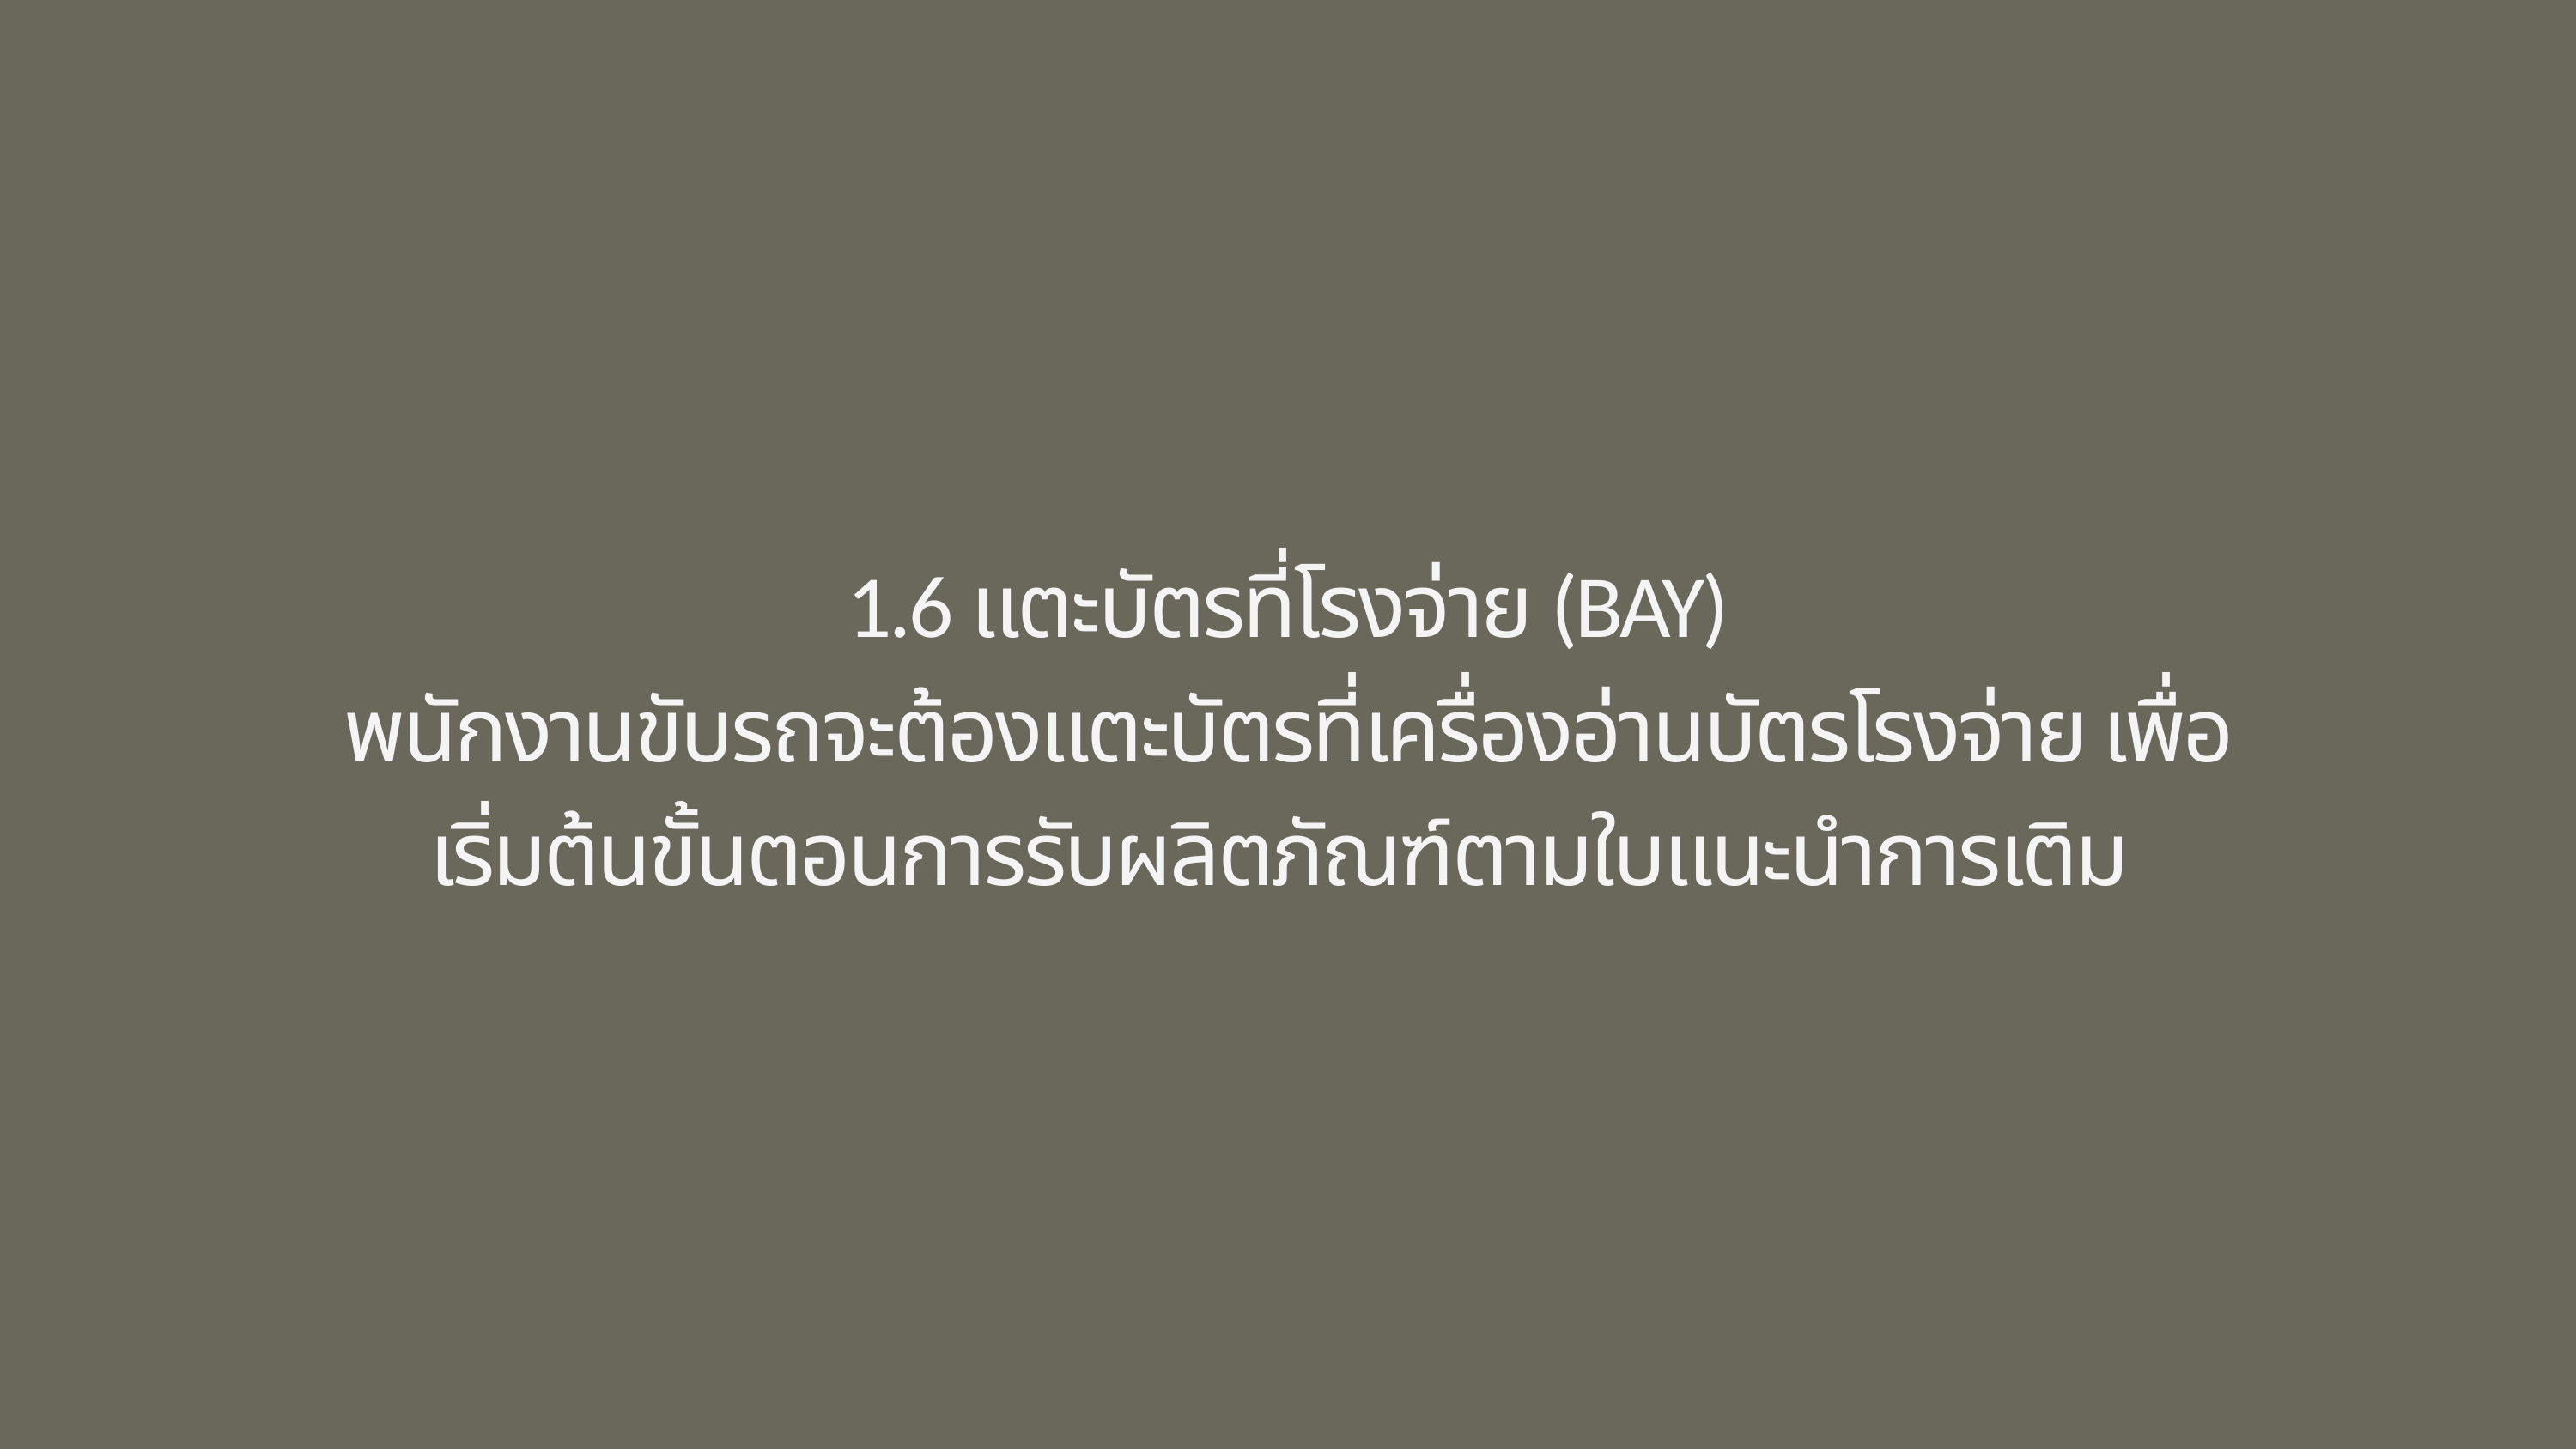

1.6 แตะบัตรที่โรงจ่าย (BAY)
พนักงานขับรถจะต้องแตะบัตรที่เครื่องอ่านบัตรโรงจ่าย เพื่อเริ่มต้นขั้นตอนการรับผลิตภัณฑ์ตามใบแนะนำการเติม